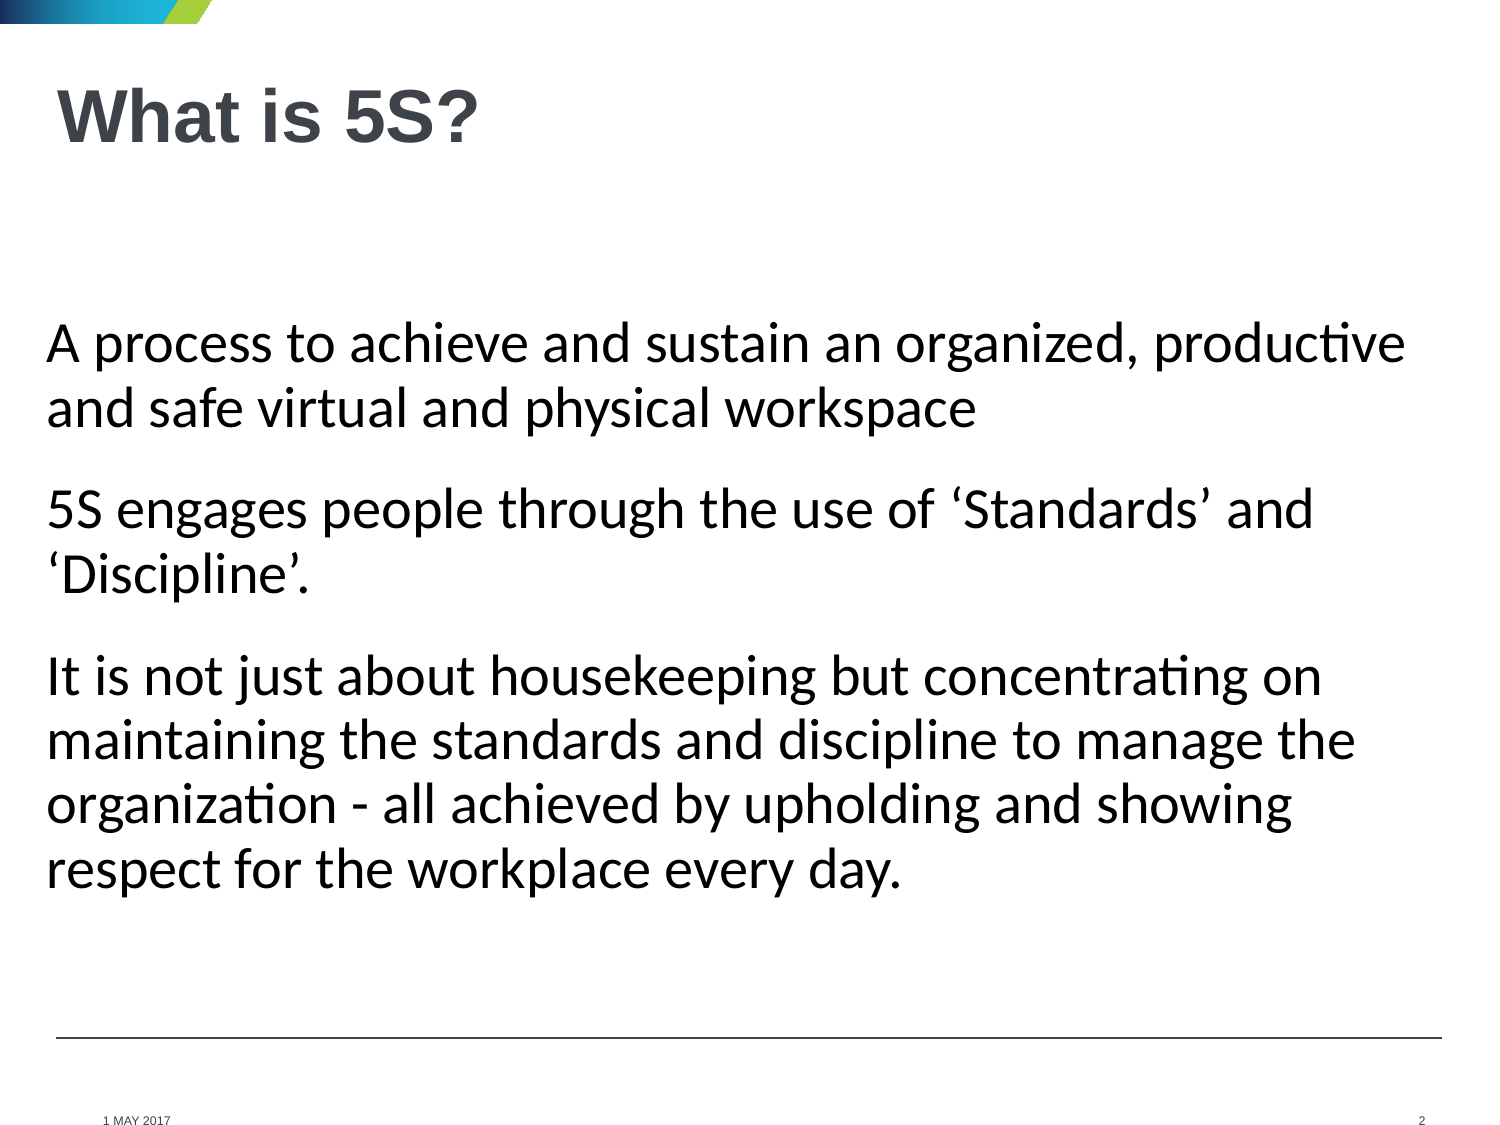

# What is 5S?
A process to achieve and sustain an organized, productive and safe virtual and physical workspace
5S engages people through the use of ‘Standards’ and ‘Discipline’.
It is not just about housekeeping but concentrating on maintaining the standards and discipline to manage the organization - all achieved by upholding and showing respect for the workplace every day.

1 MAY 2017
2